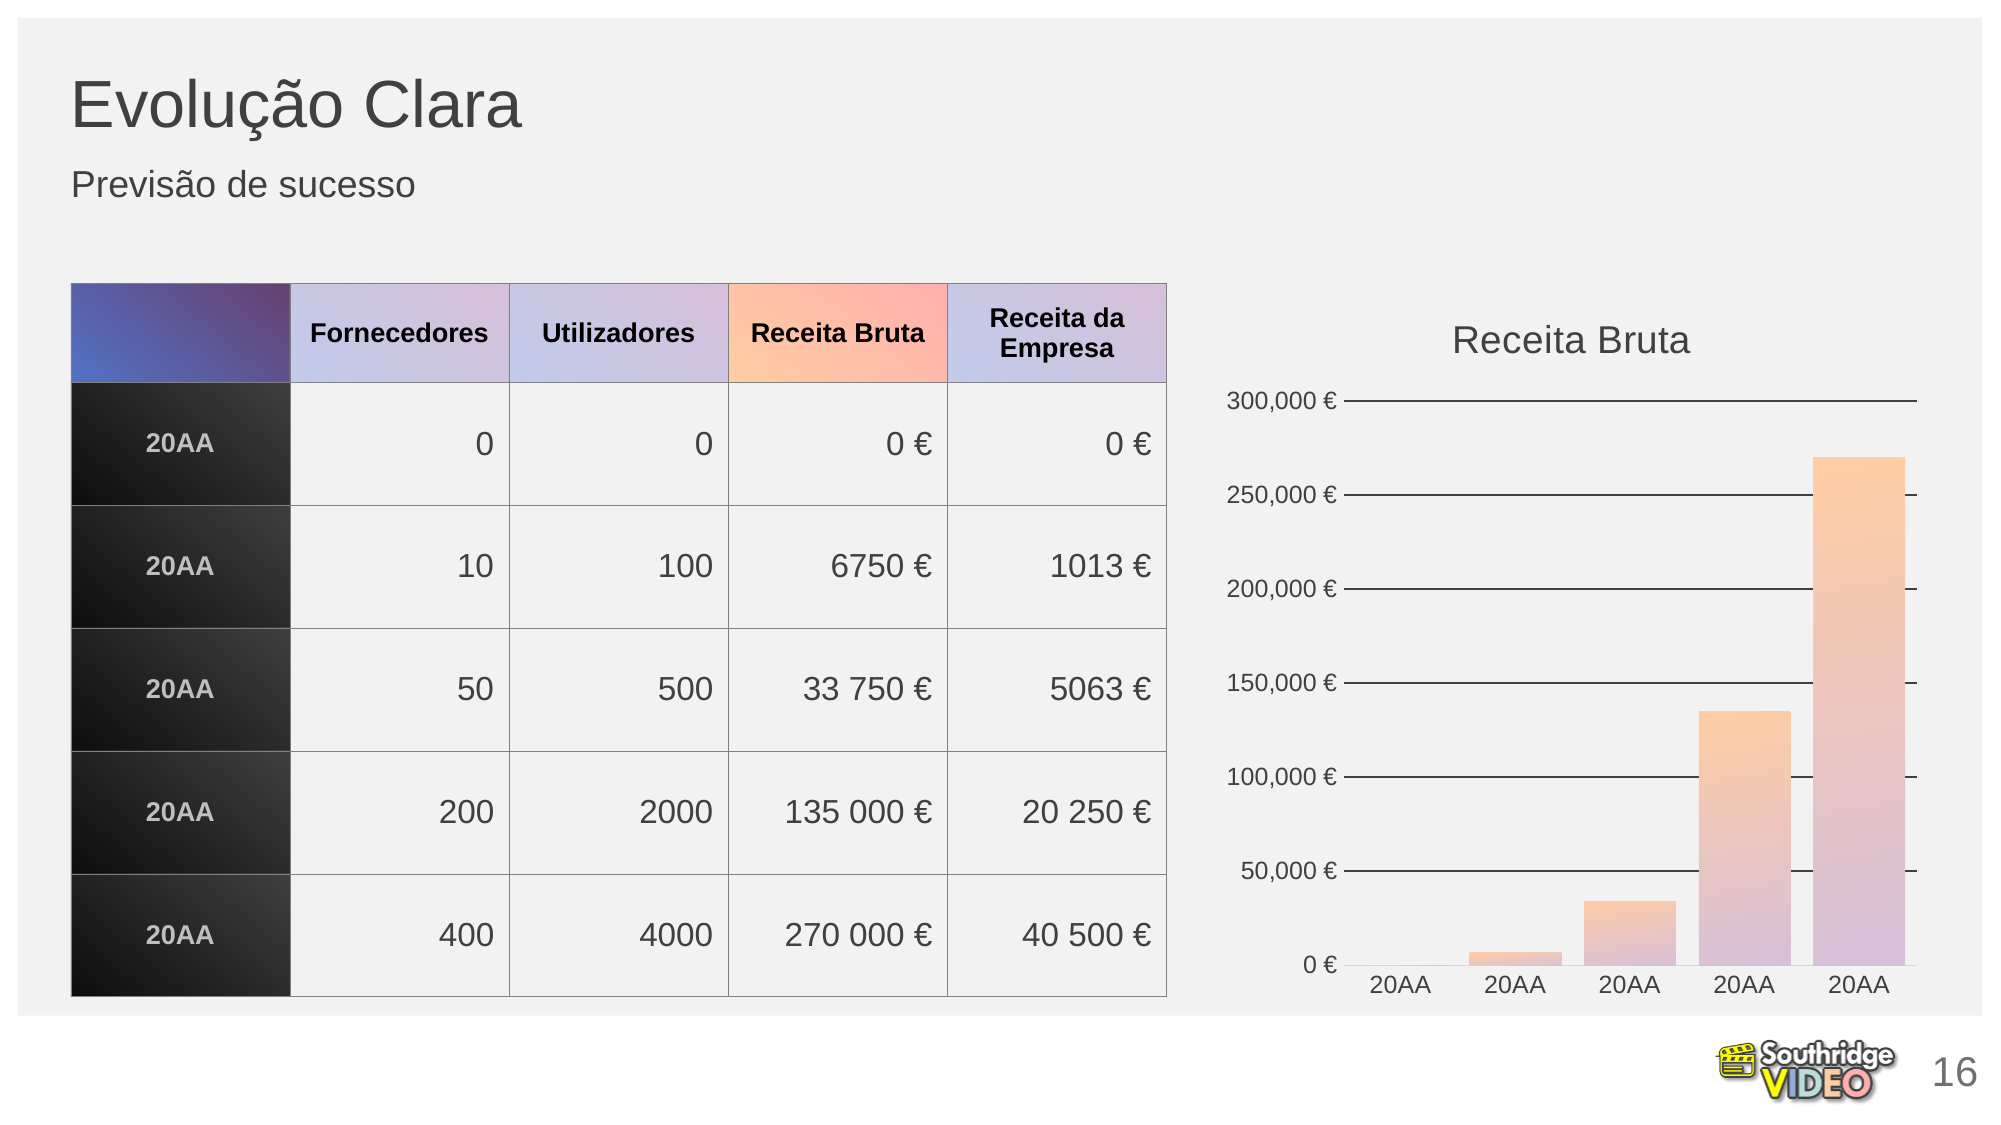

# Evolução Clara
Previsão de sucesso
|  | Fornecedores | Utilizadores | Receita Bruta | Receita da Empresa |
| --- | --- | --- | --- | --- |
| 20AA | 0 | 0 | 0 € | 0 € |
| 20AA | 10 | 100 | 6750 € | 1013 € |
| 20AA | 50 | 500 | 33 750 € | 5063 € |
| 20AA | 200 | 2000 | 135 000 € | 20 250 € |
| 20AA | 400 | 4000 | 270 000 € | 40 500 € |

### Chart: Receita Bruta

| Category | Série 1 |
|---|---|
| 20AA | 0.0 |
| 20AA | 6750.0 |
| 20AA | 33750.0 |
| 20AA | 135000.0 |
| 20AA | 270000.0 |
16